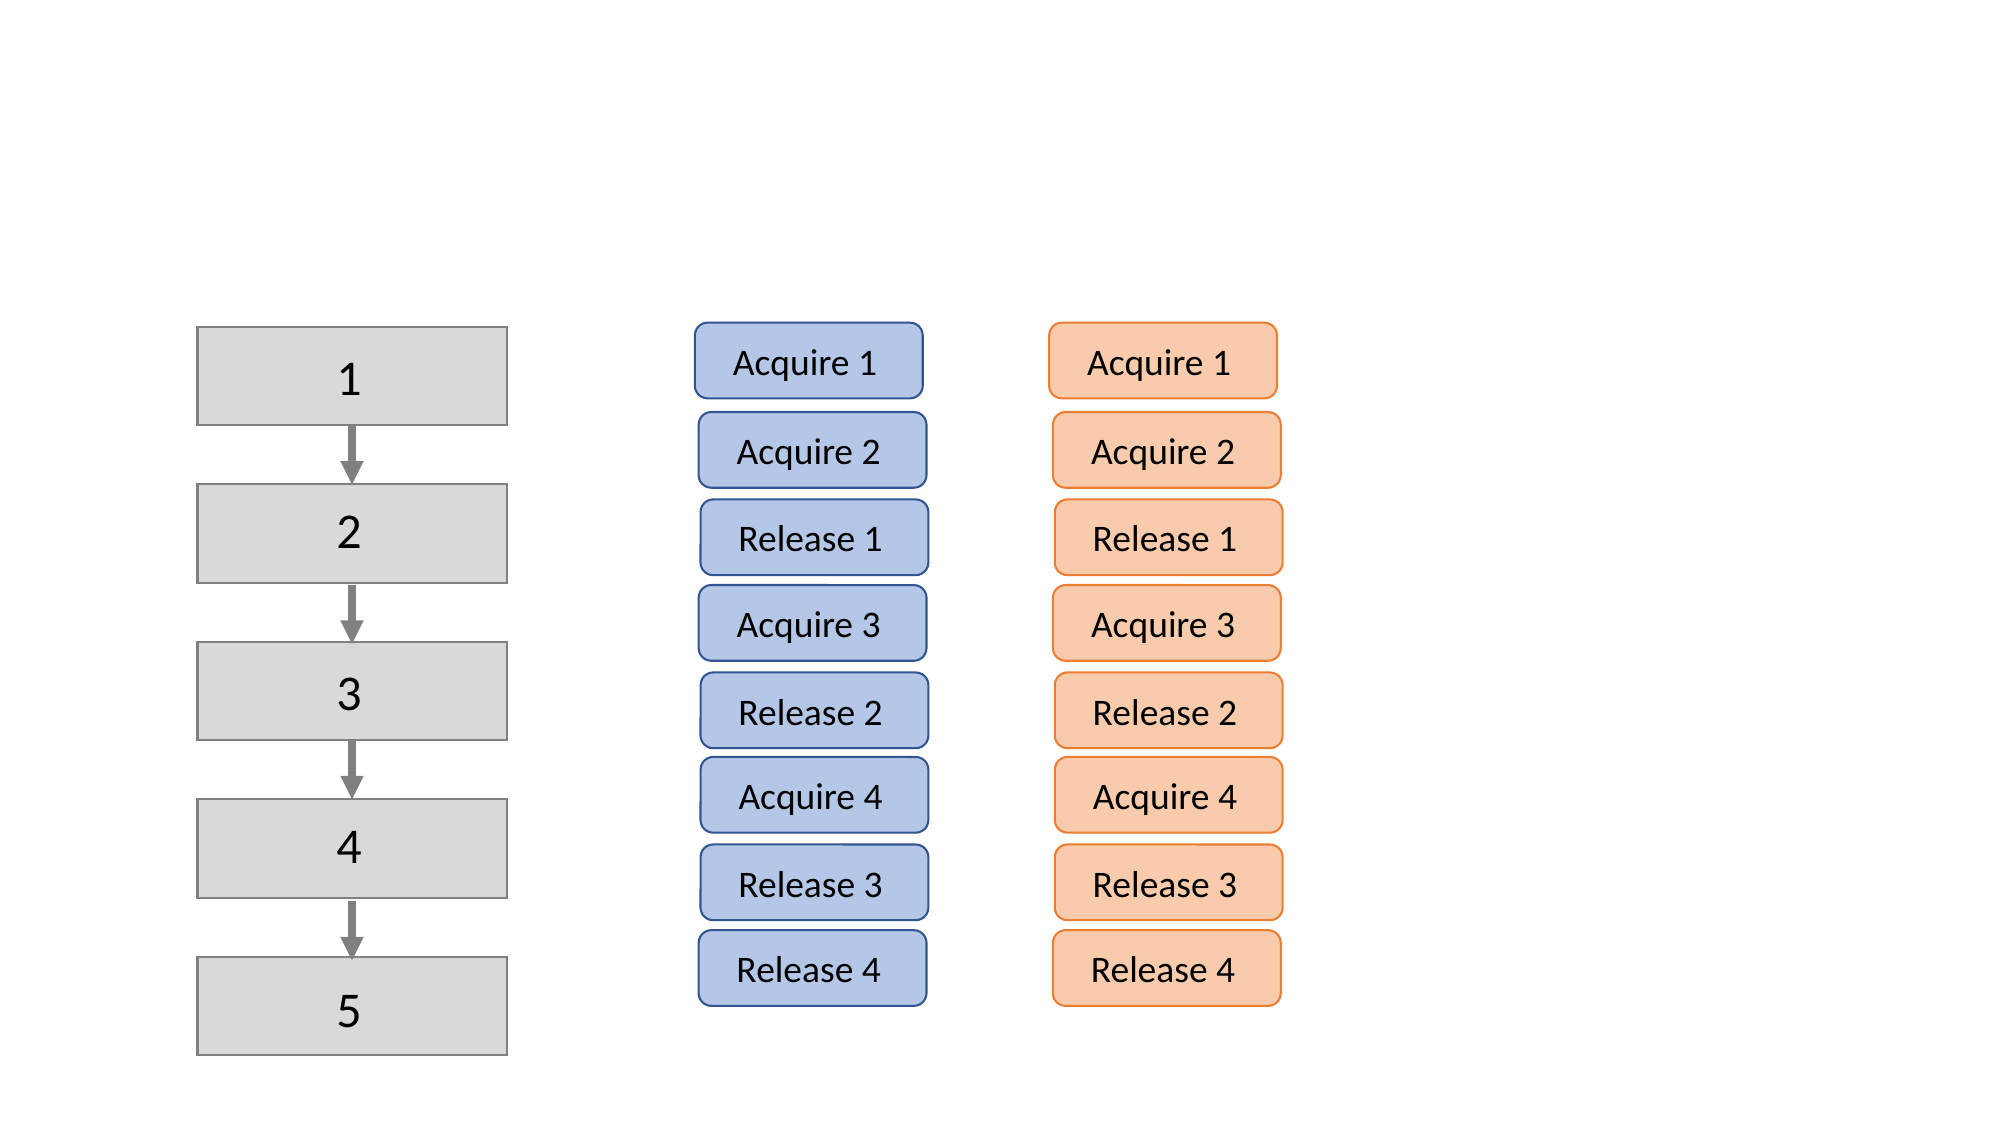

#

Acquire 1

Acquire 1
1

Acquire 2

Acquire 2

2

Release 1

Release 1

Acquire 3

Acquire 3

3

Release 2

Release 2

Acquire 4

Acquire 4

4

Release 3

Release 3

Release 4

Release 4

5